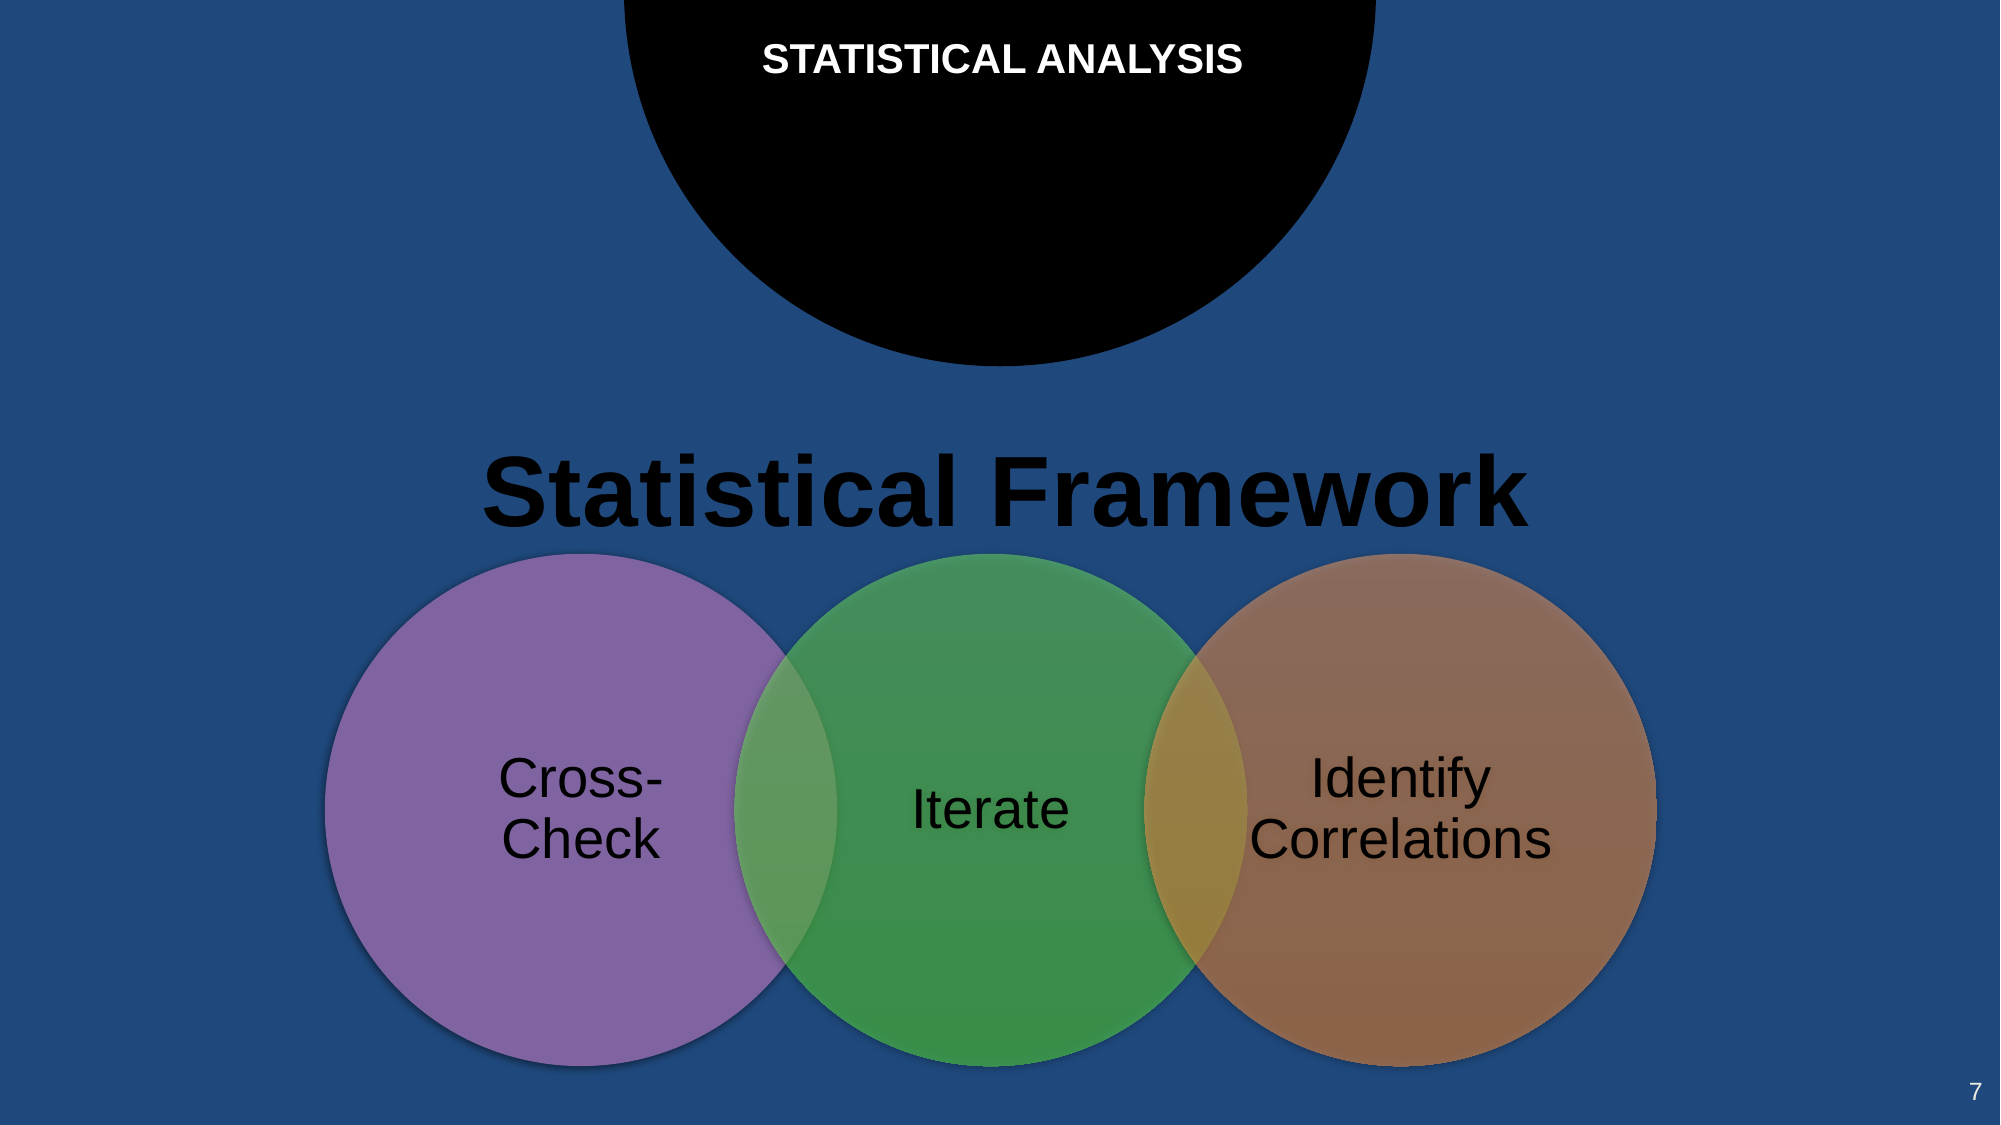

STATISTICAL ANALYSIS

Cross-Check
Iterate
Identify Correlations
# Statistical Framework
7